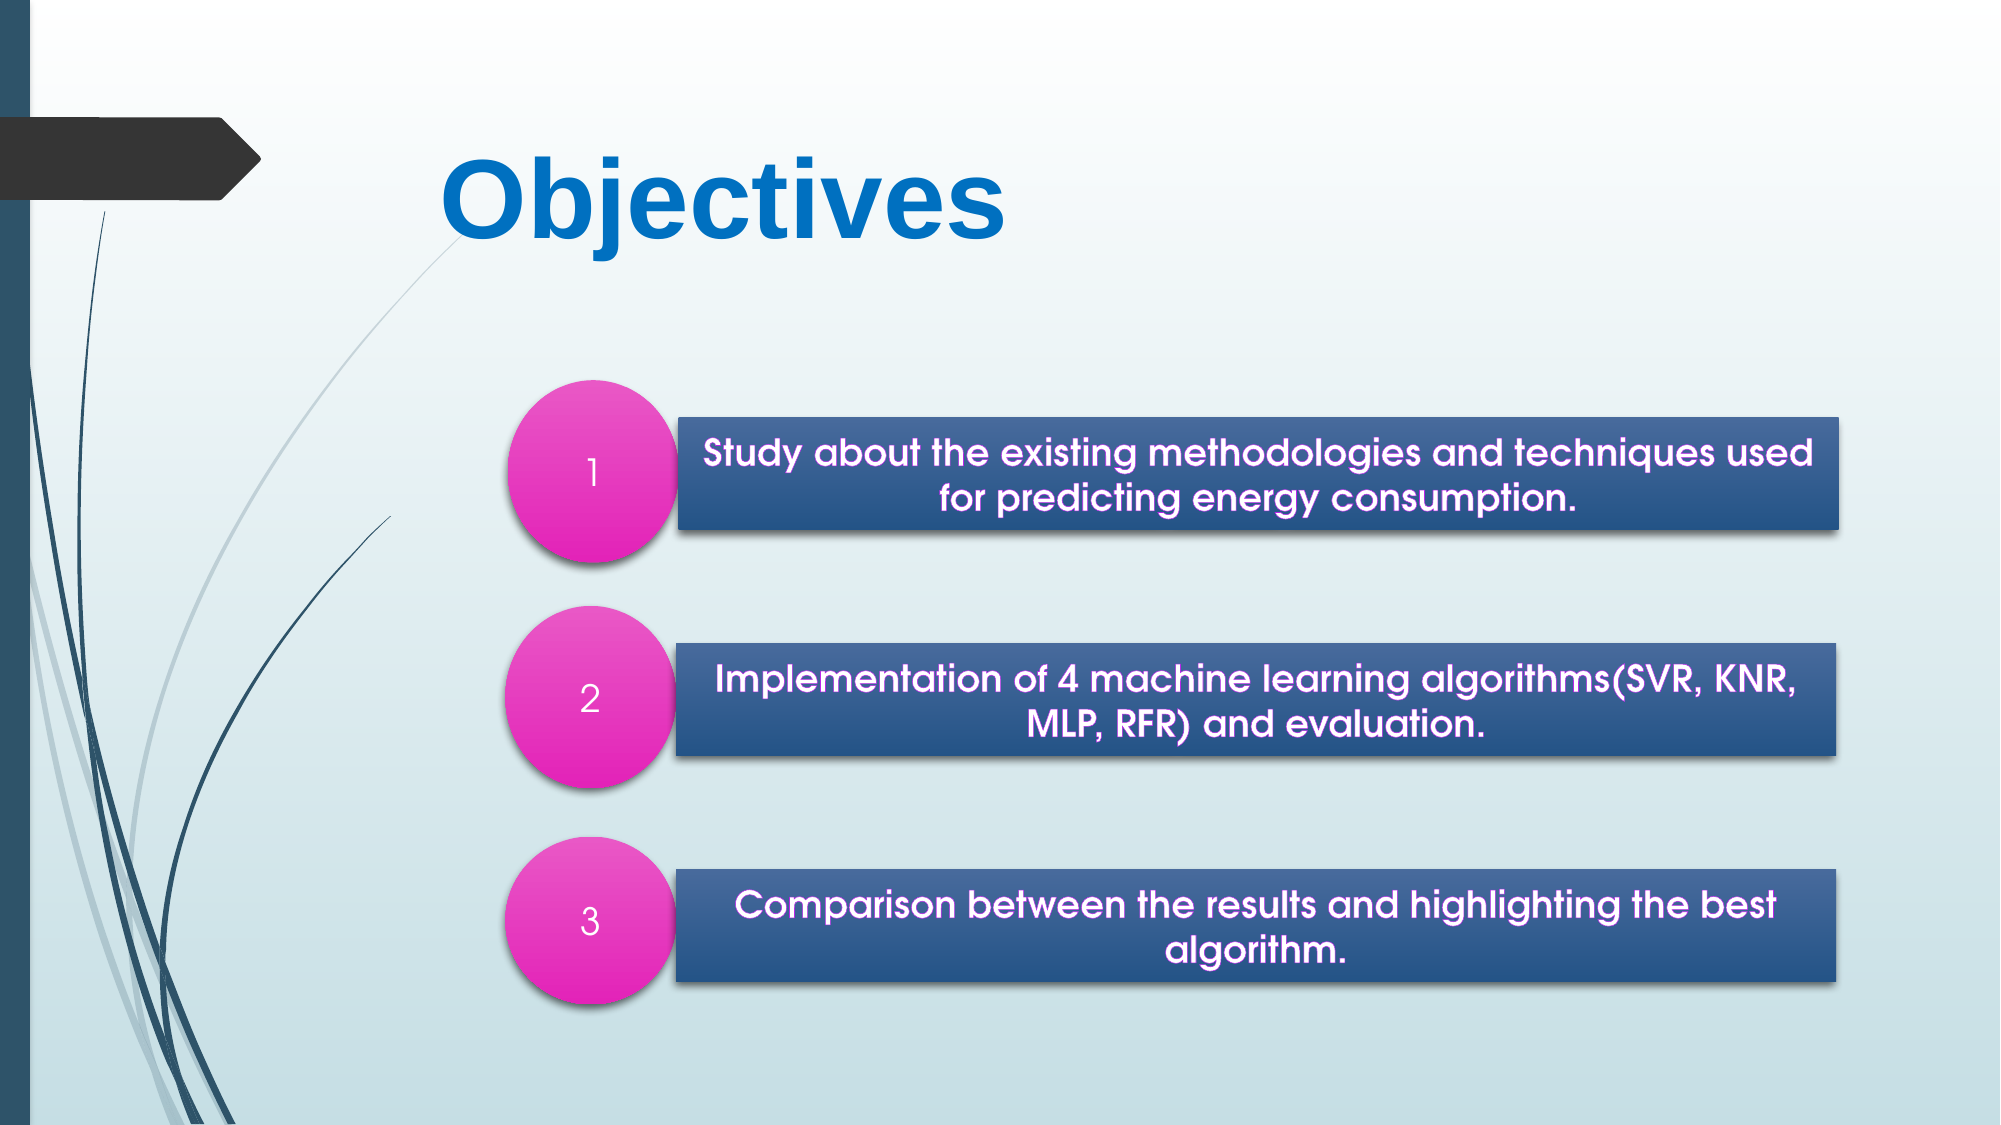

# Objectives
1
Study about the existing methodologies and techniques used for predicting energy consumption.
2
Implementation of 4 machine learning algorithms(SVR, KNR, MLP, RFR) and evaluation.
3
Comparison between the results and highlighting the best algorithm.